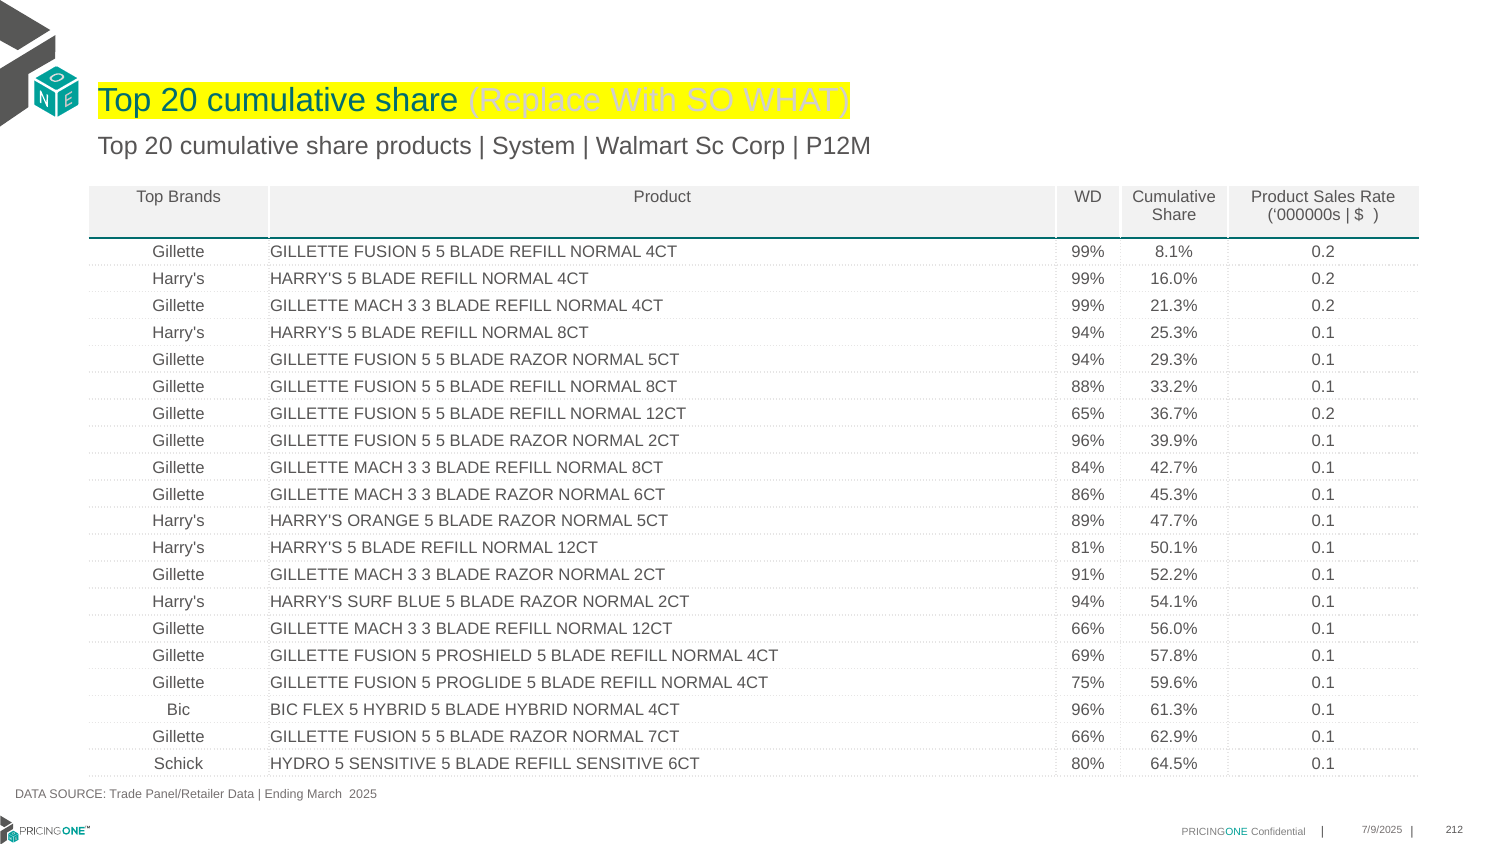

# Top 20 cumulative share (Replace With SO WHAT)
Top 20 cumulative share products | System | Walmart Sc Corp | P12M
| Top Brands | Product | WD | Cumulative Share | Product Sales Rate (‘000000s | $ ) |
| --- | --- | --- | --- | --- |
| Gillette | GILLETTE FUSION 5 5 BLADE REFILL NORMAL 4CT | 99% | 8.1% | 0.2 |
| Harry's | HARRY'S 5 BLADE REFILL NORMAL 4CT | 99% | 16.0% | 0.2 |
| Gillette | GILLETTE MACH 3 3 BLADE REFILL NORMAL 4CT | 99% | 21.3% | 0.2 |
| Harry's | HARRY'S 5 BLADE REFILL NORMAL 8CT | 94% | 25.3% | 0.1 |
| Gillette | GILLETTE FUSION 5 5 BLADE RAZOR NORMAL 5CT | 94% | 29.3% | 0.1 |
| Gillette | GILLETTE FUSION 5 5 BLADE REFILL NORMAL 8CT | 88% | 33.2% | 0.1 |
| Gillette | GILLETTE FUSION 5 5 BLADE REFILL NORMAL 12CT | 65% | 36.7% | 0.2 |
| Gillette | GILLETTE FUSION 5 5 BLADE RAZOR NORMAL 2CT | 96% | 39.9% | 0.1 |
| Gillette | GILLETTE MACH 3 3 BLADE REFILL NORMAL 8CT | 84% | 42.7% | 0.1 |
| Gillette | GILLETTE MACH 3 3 BLADE RAZOR NORMAL 6CT | 86% | 45.3% | 0.1 |
| Harry's | HARRY'S ORANGE 5 BLADE RAZOR NORMAL 5CT | 89% | 47.7% | 0.1 |
| Harry's | HARRY'S 5 BLADE REFILL NORMAL 12CT | 81% | 50.1% | 0.1 |
| Gillette | GILLETTE MACH 3 3 BLADE RAZOR NORMAL 2CT | 91% | 52.2% | 0.1 |
| Harry's | HARRY'S SURF BLUE 5 BLADE RAZOR NORMAL 2CT | 94% | 54.1% | 0.1 |
| Gillette | GILLETTE MACH 3 3 BLADE REFILL NORMAL 12CT | 66% | 56.0% | 0.1 |
| Gillette | GILLETTE FUSION 5 PROSHIELD 5 BLADE REFILL NORMAL 4CT | 69% | 57.8% | 0.1 |
| Gillette | GILLETTE FUSION 5 PROGLIDE 5 BLADE REFILL NORMAL 4CT | 75% | 59.6% | 0.1 |
| Bic | BIC FLEX 5 HYBRID 5 BLADE HYBRID NORMAL 4CT | 96% | 61.3% | 0.1 |
| Gillette | GILLETTE FUSION 5 5 BLADE RAZOR NORMAL 7CT | 66% | 62.9% | 0.1 |
| Schick | HYDRO 5 SENSITIVE 5 BLADE REFILL SENSITIVE 6CT | 80% | 64.5% | 0.1 |
DATA SOURCE: Trade Panel/Retailer Data | Ending March  2025

7/9/2025
212